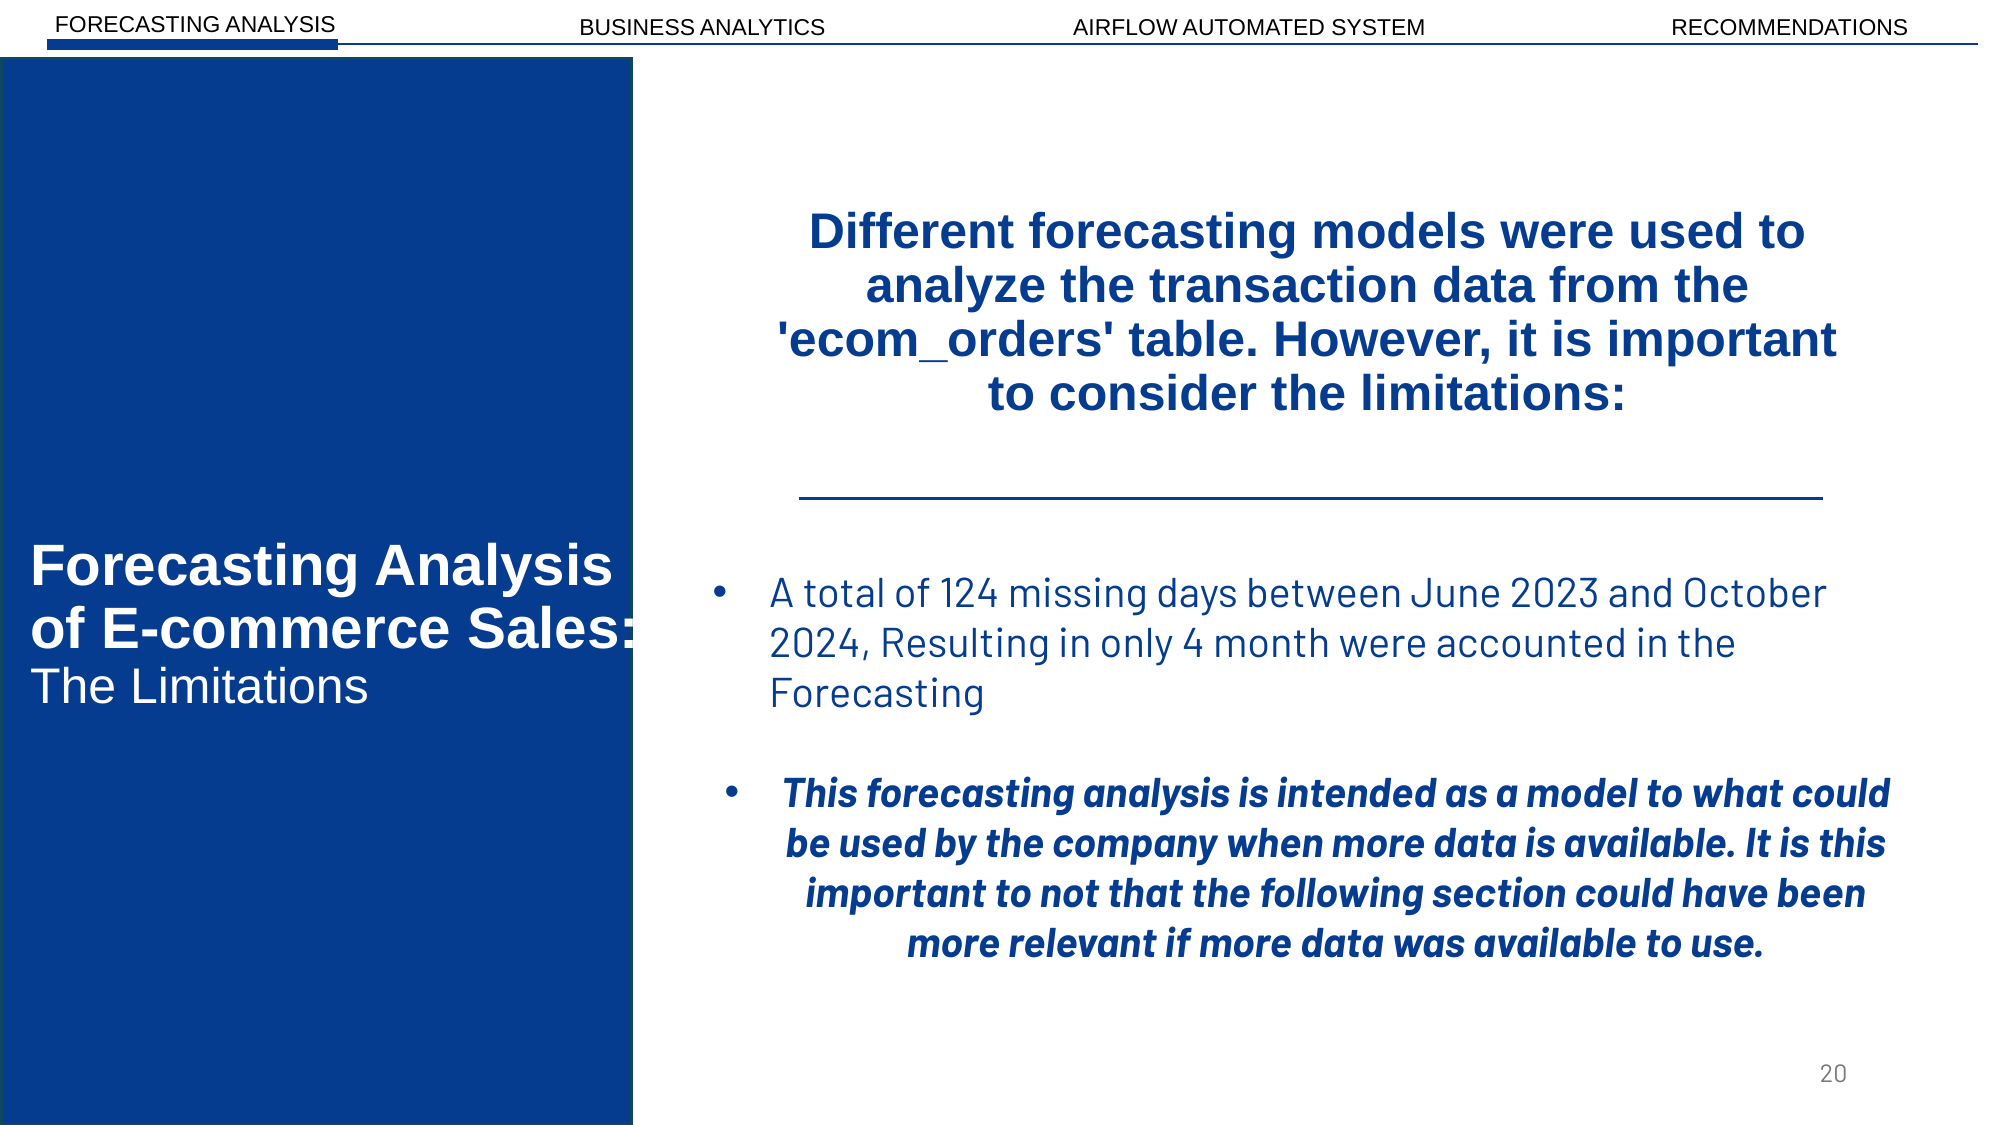

FORECASTING ANALYSIS
BUSINESS ANALYTICS
AIRFLOW AUTOMATED SYSTEM
RECOMMENDATIONS

Different forecasting models were used to analyze the transaction data from the 'ecom_orders' table. However, it is important to consider the limitations:

A total of 124 missing days between June 2023 and October 2024, Resulting in only 4 month were accounted in the Forecasting
This forecasting analysis is intended as a model to what could be used by the company when more data is available. It is this important to not that the following section could have been more relevant if more data was available to use.
Forecasting Analysis
of E-commerce Sales:
The Limitations
20